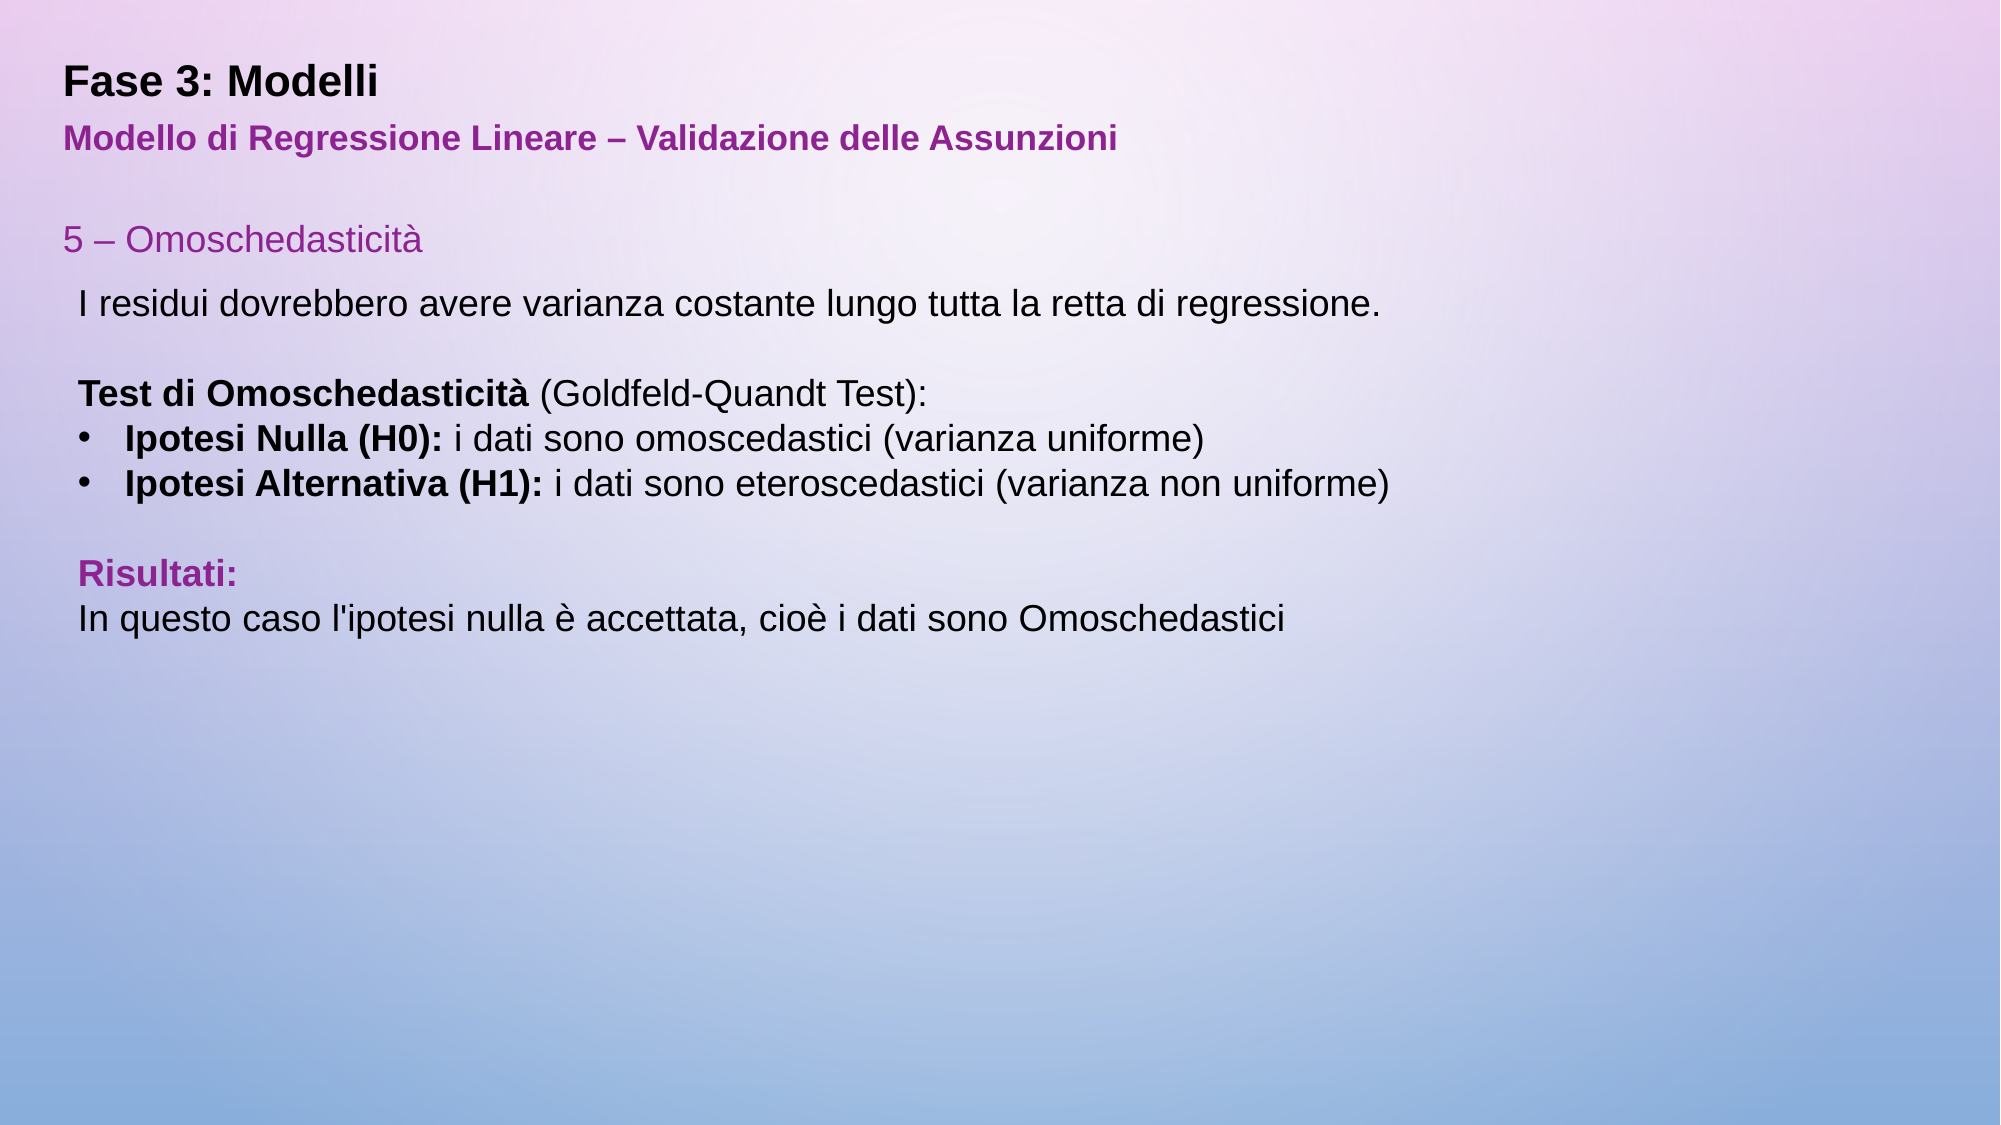

Fase 3: Modelli
Modello di Regressione Lineare – Validazione delle Assunzioni
5 – Omoschedasticità
I residui dovrebbero avere varianza costante lungo tutta la retta di regressione.

Test di Omoschedasticità (Goldfeld-Quandt Test):
Ipotesi Nulla (H0): i dati sono omoscedastici (varianza uniforme)
Ipotesi Alternativa (H1): i dati sono eteroscedastici (varianza non uniforme)

Risultati:
In questo caso l'ipotesi nulla è accettata, cioè i dati sono Omoschedastici